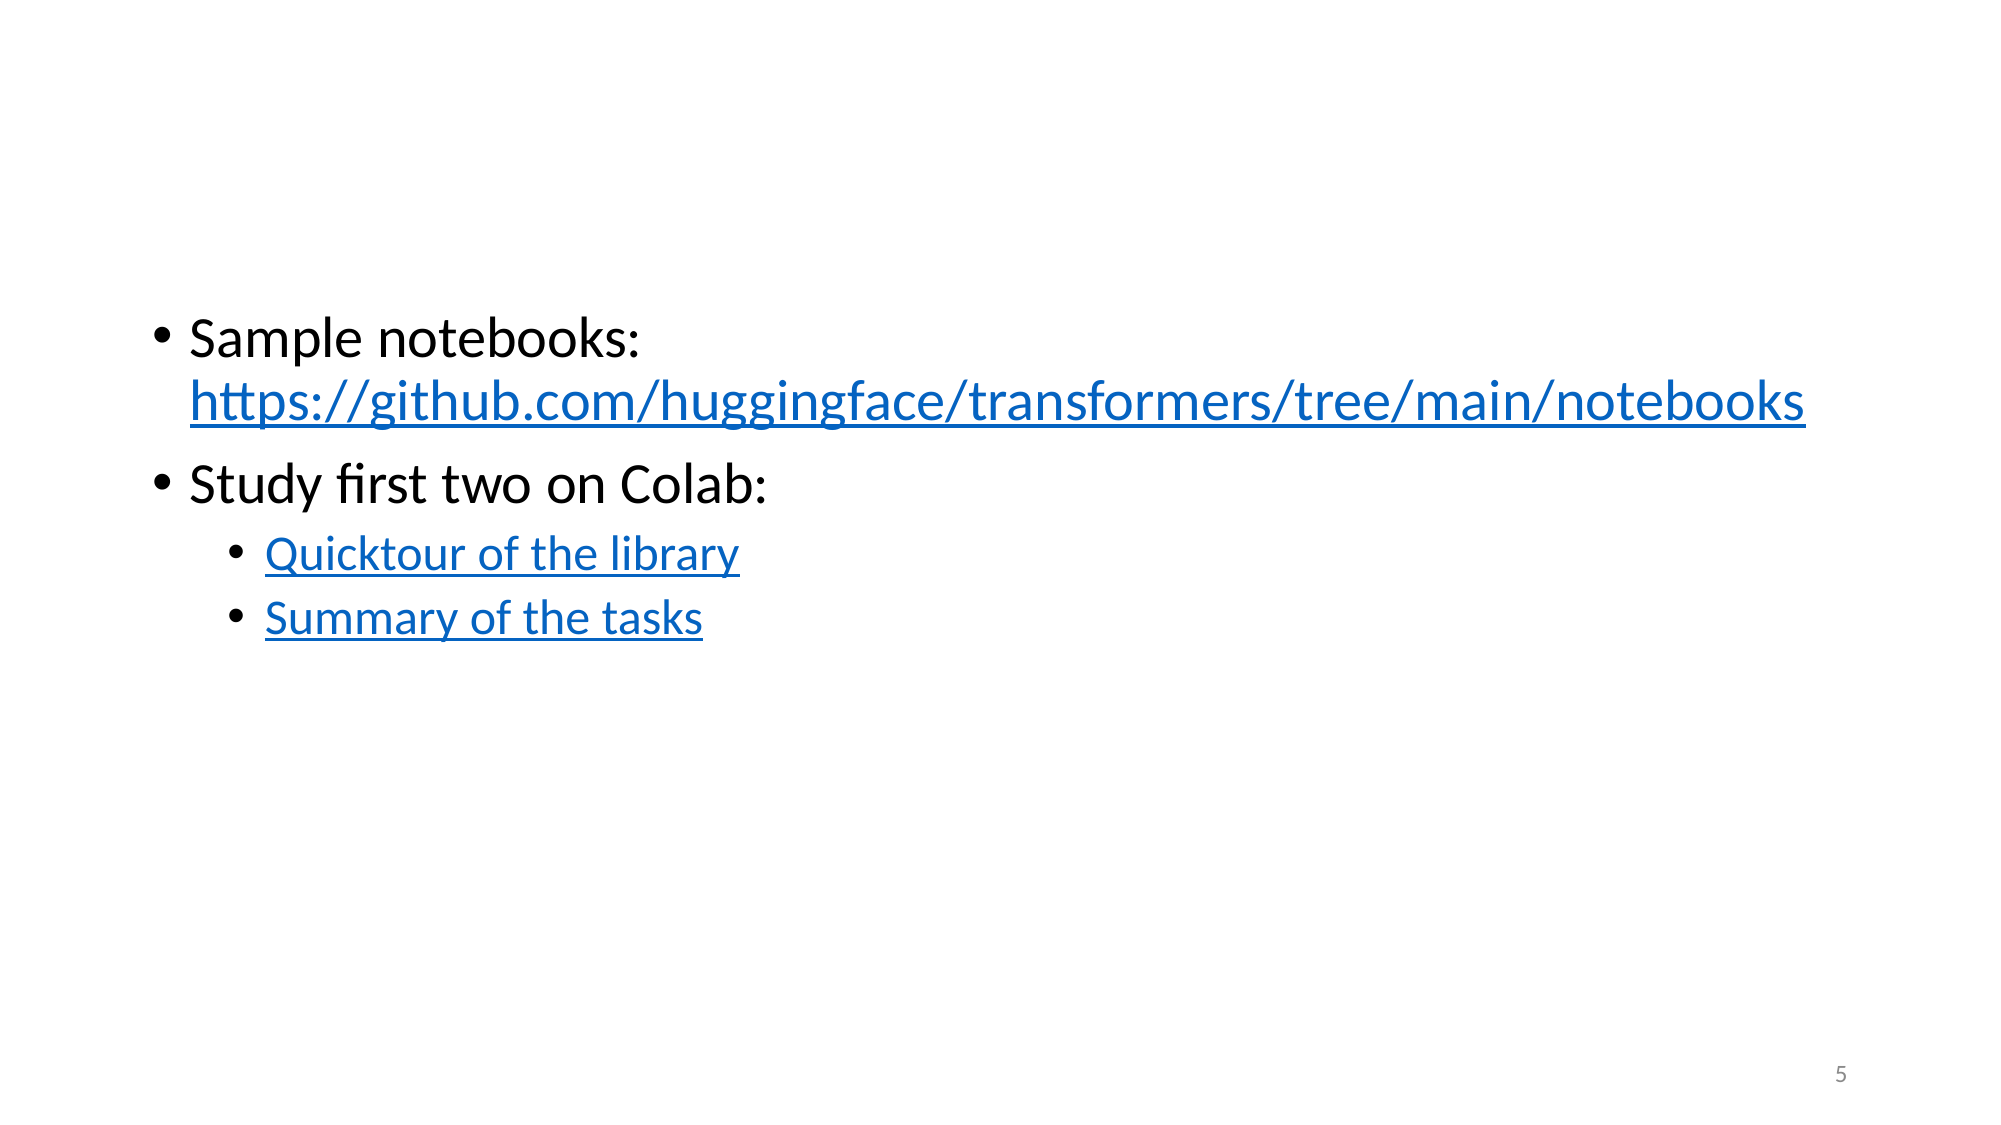

#
Sample notebooks: https://github.com/huggingface/transformers/tree/main/notebooks
Study first two on Colab:
Quicktour of the library
Summary of the tasks

5